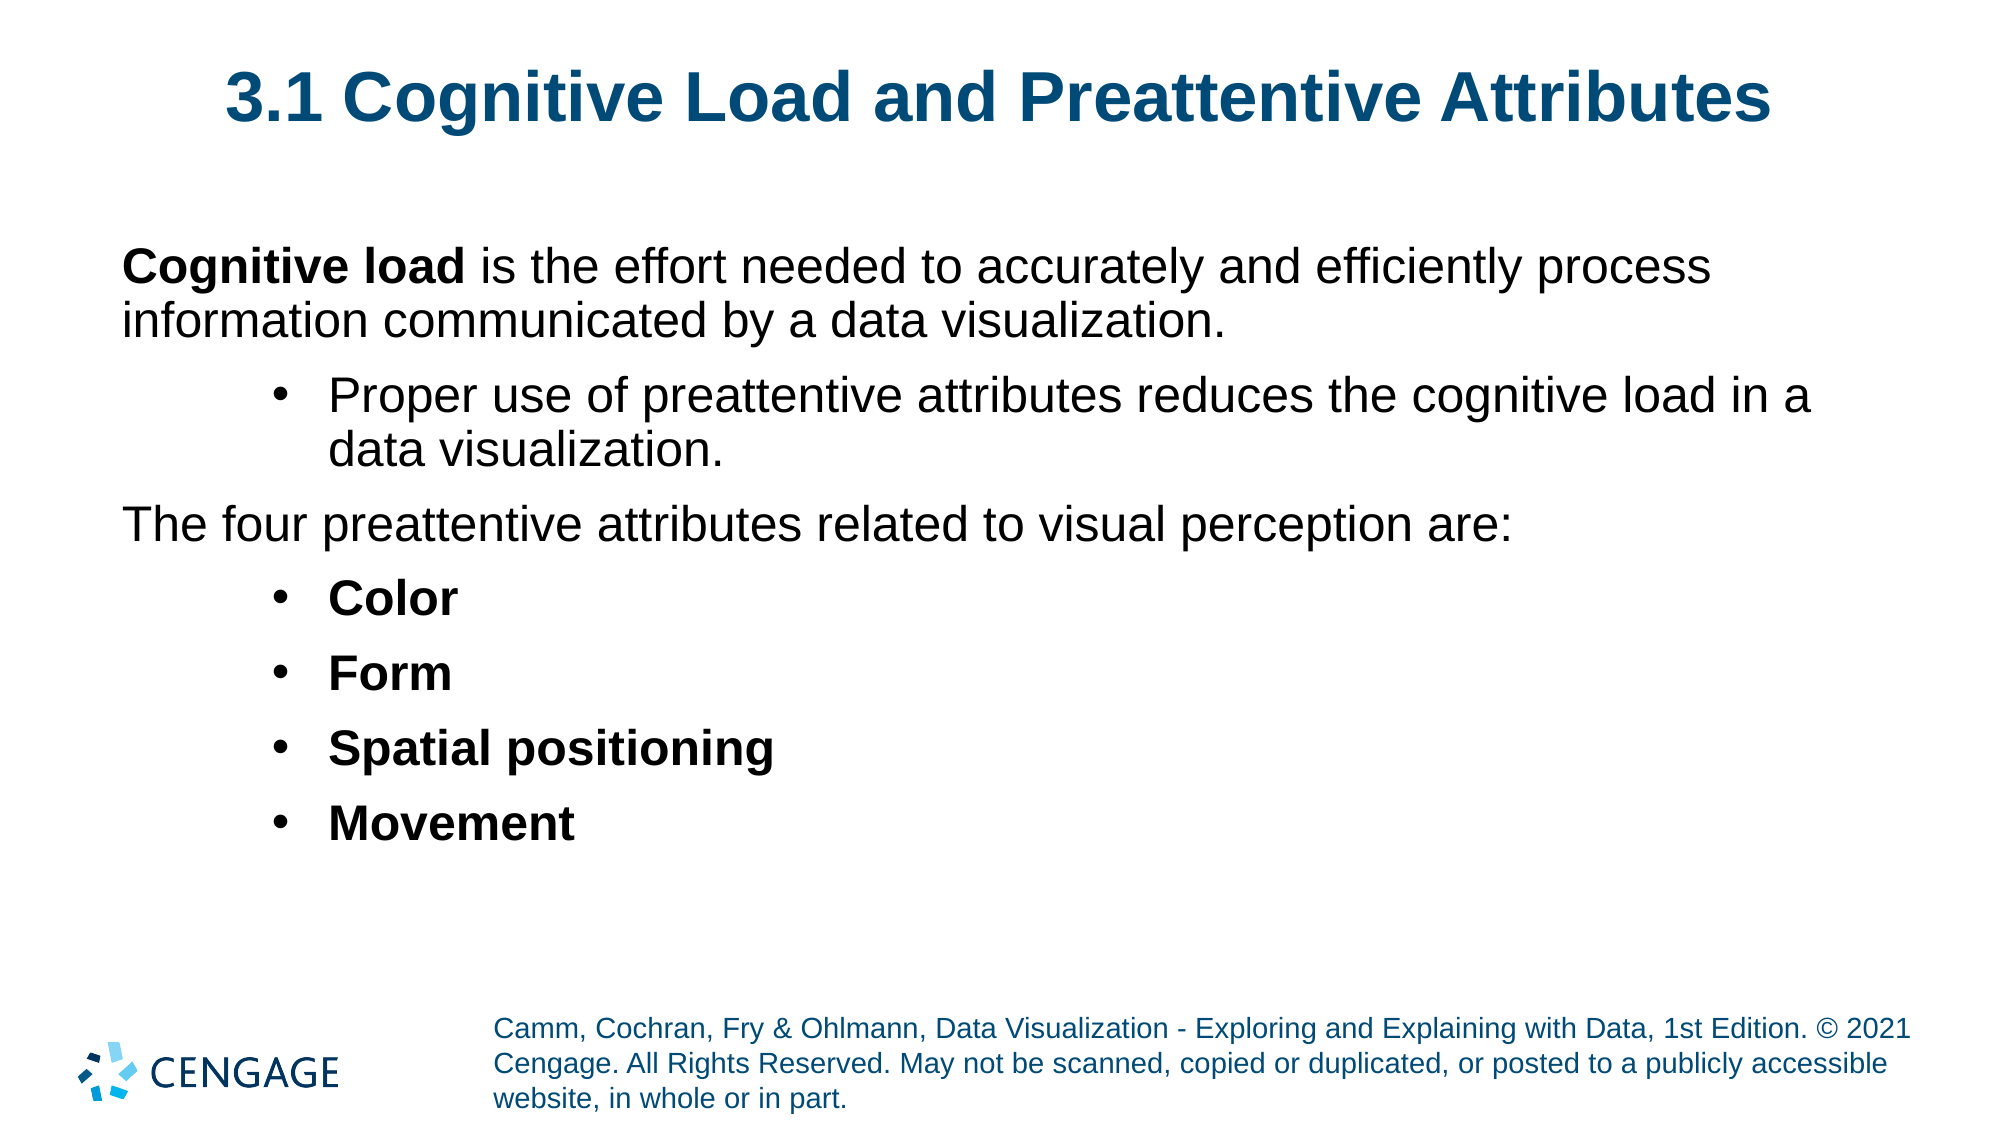

# 3.1 Cognitive Load and Preattentive Attributes
Cognitive load is the effort needed to accurately and efficiently process information communicated by a data visualization.
Proper use of preattentive attributes reduces the cognitive load in a data visualization.
The four preattentive attributes related to visual perception are:
Color
Form
Spatial positioning
Movement